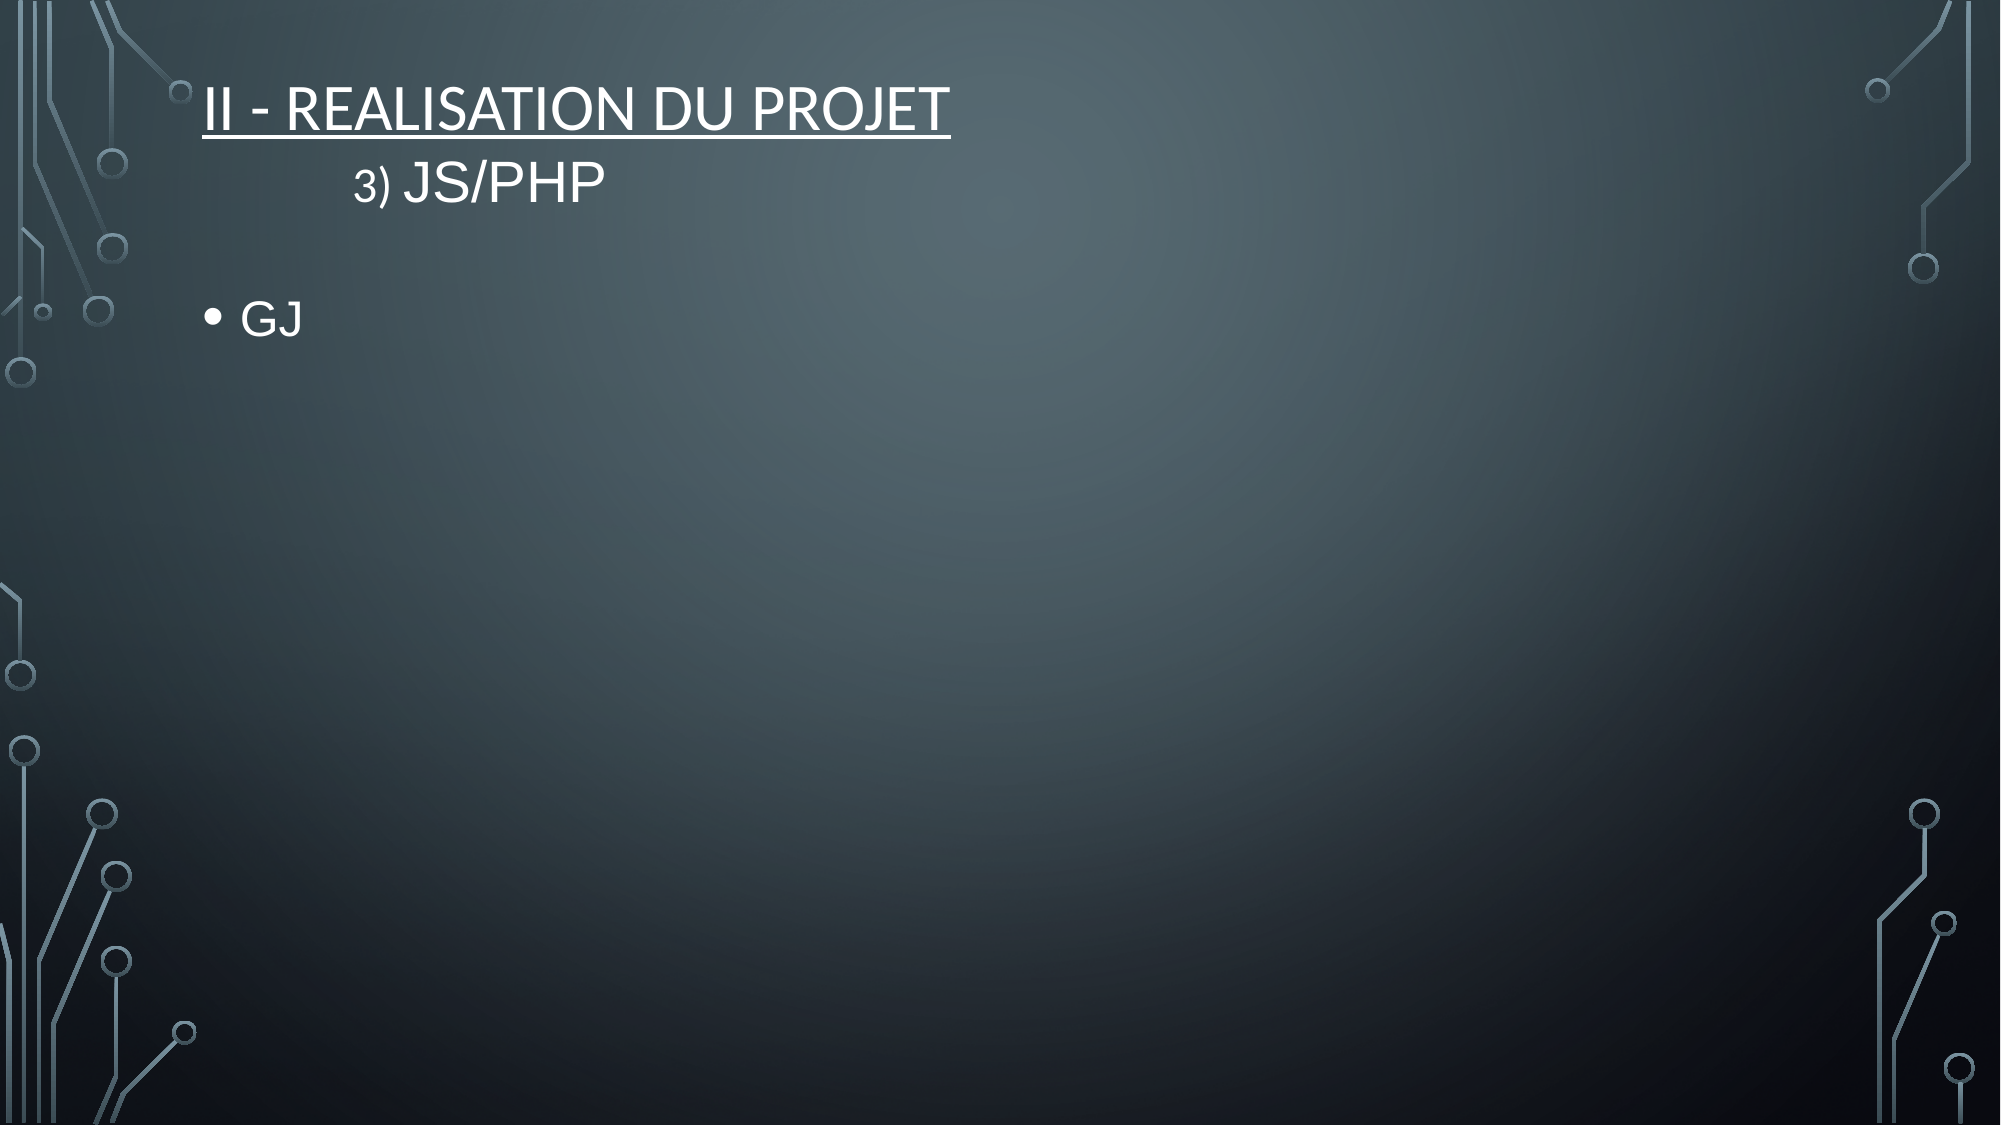

II - REALISATION DU PROJET
	3) JS/PHP
GJ